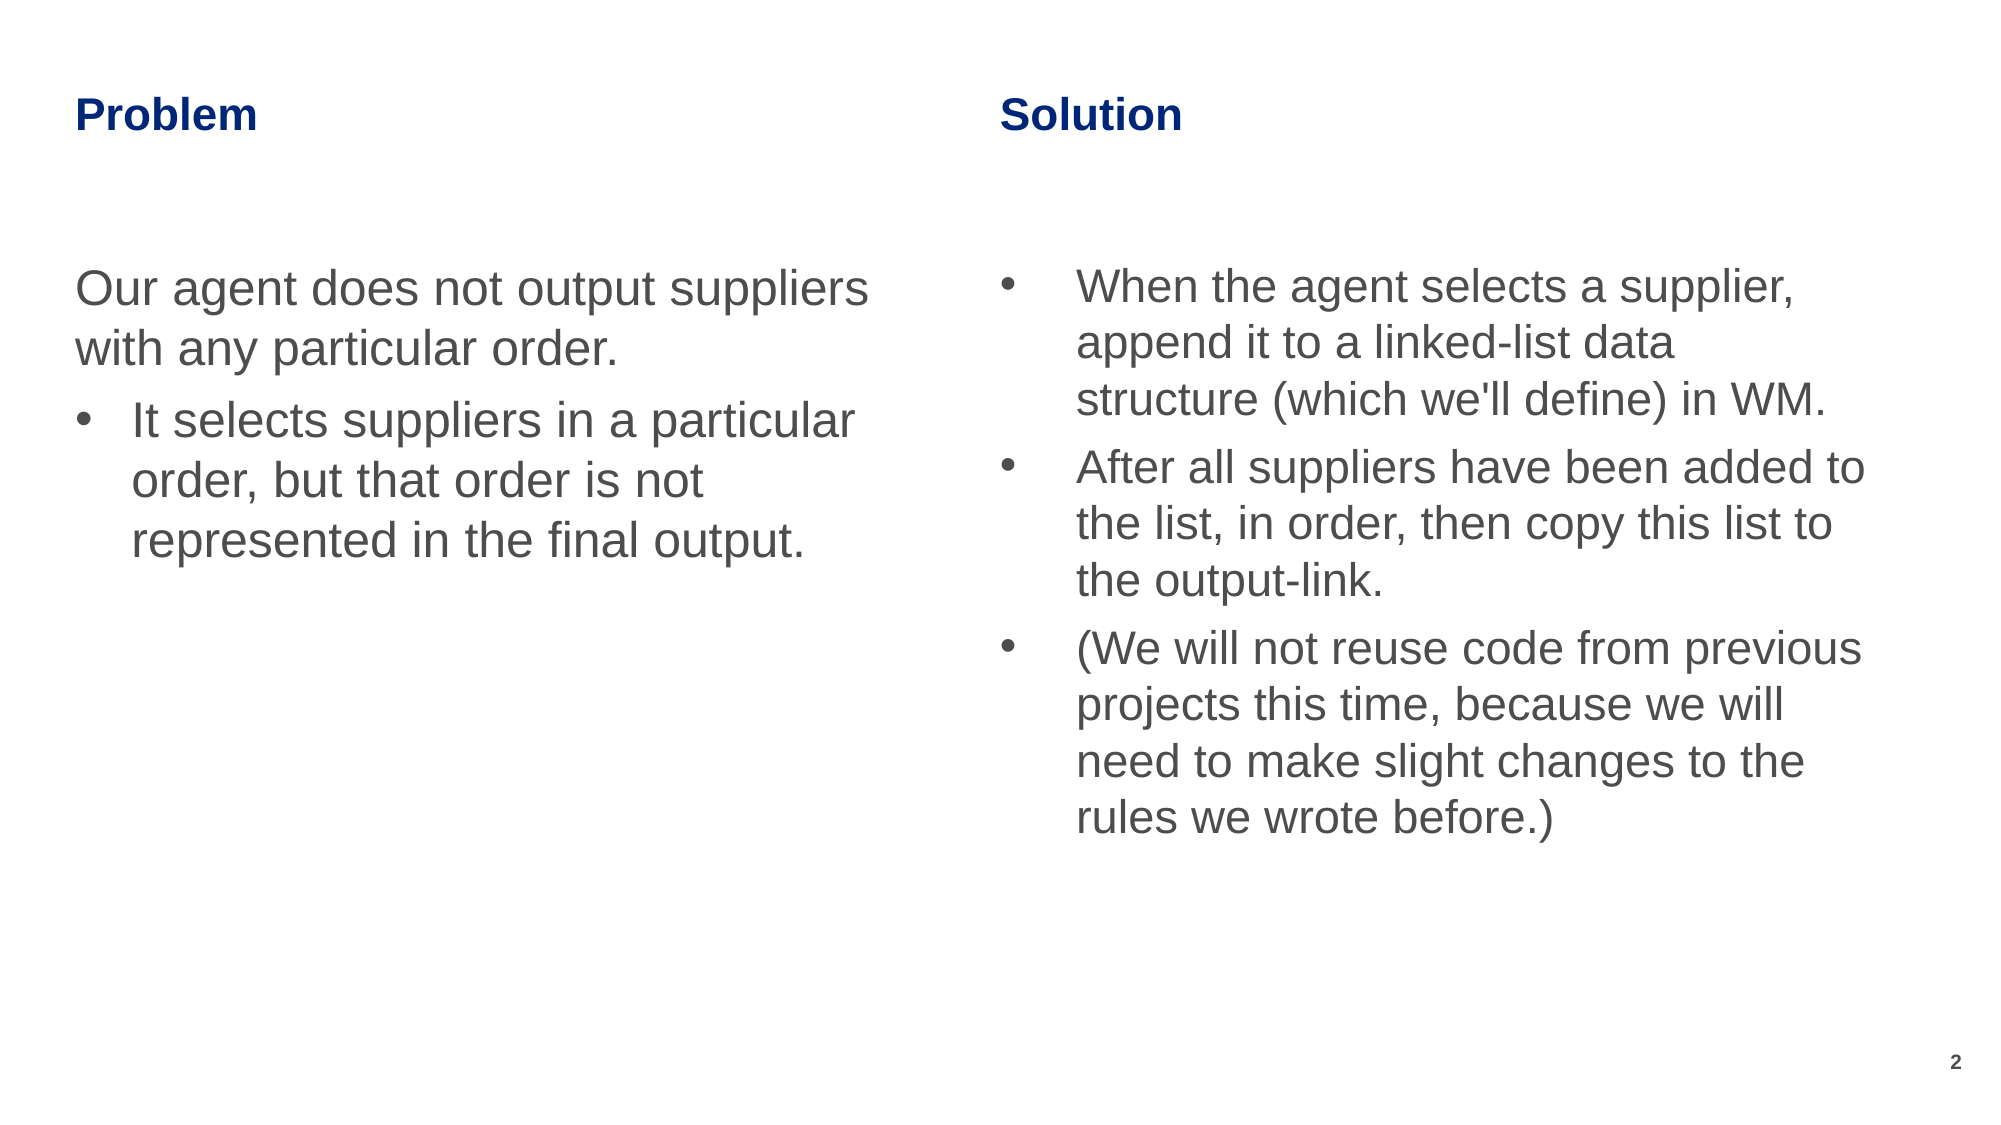

# Problem
Solution
Our agent does not output suppliers with any particular order.
It selects suppliers in a particular order, but that order is not represented in the final output.
When the agent selects a supplier, append it to a linked-list data structure (which we'll define) in WM.
After all suppliers have been added to the list, in order, then copy this list to the output-link.
(We will not reuse code from previous projects this time, because we will need to make slight changes to the rules we wrote before.)